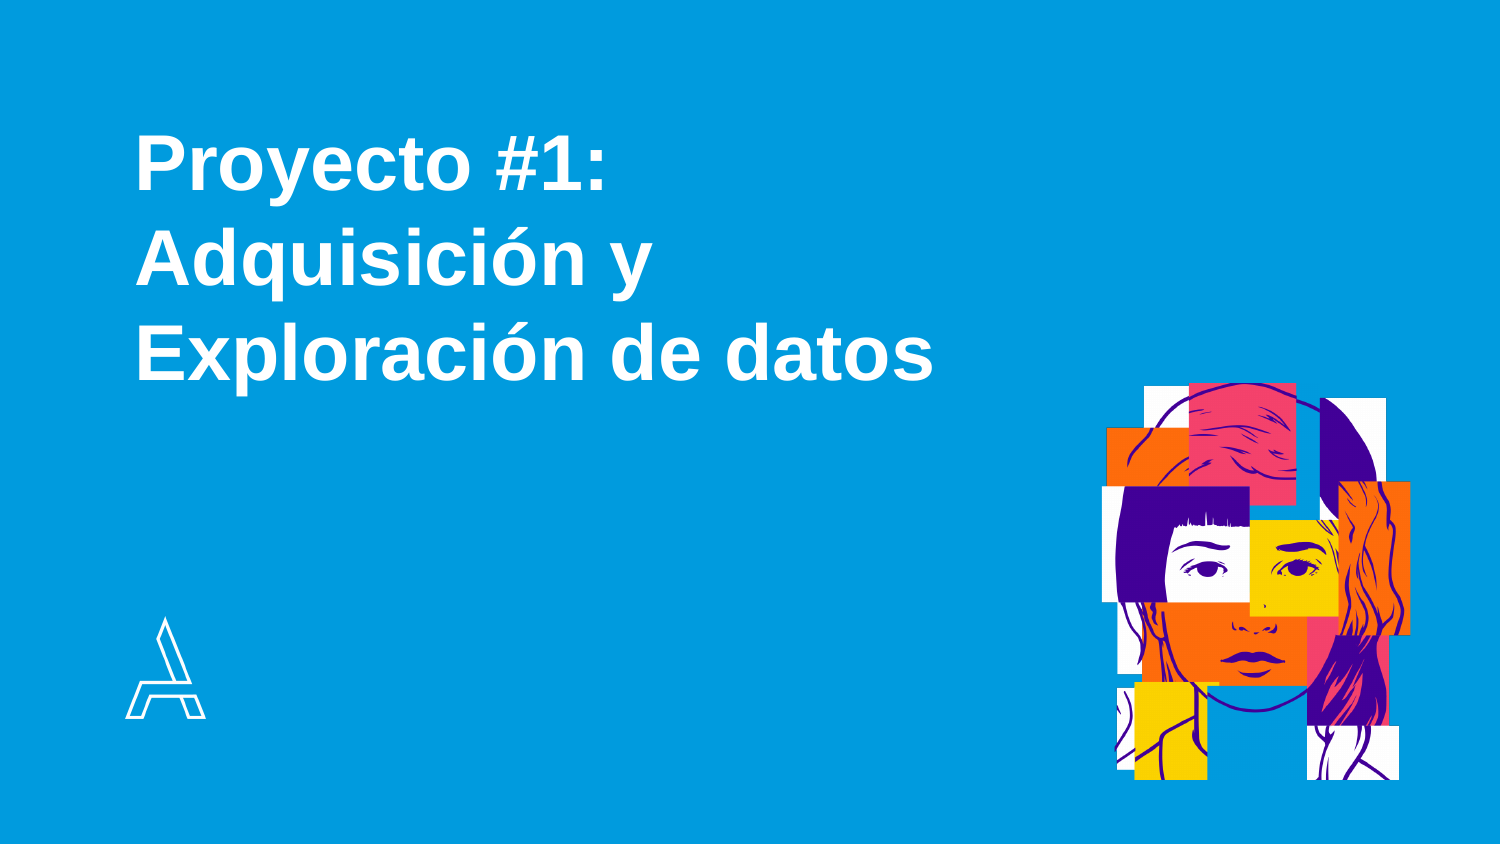

# Proyecto #1:
Adquisición y Exploración de datos